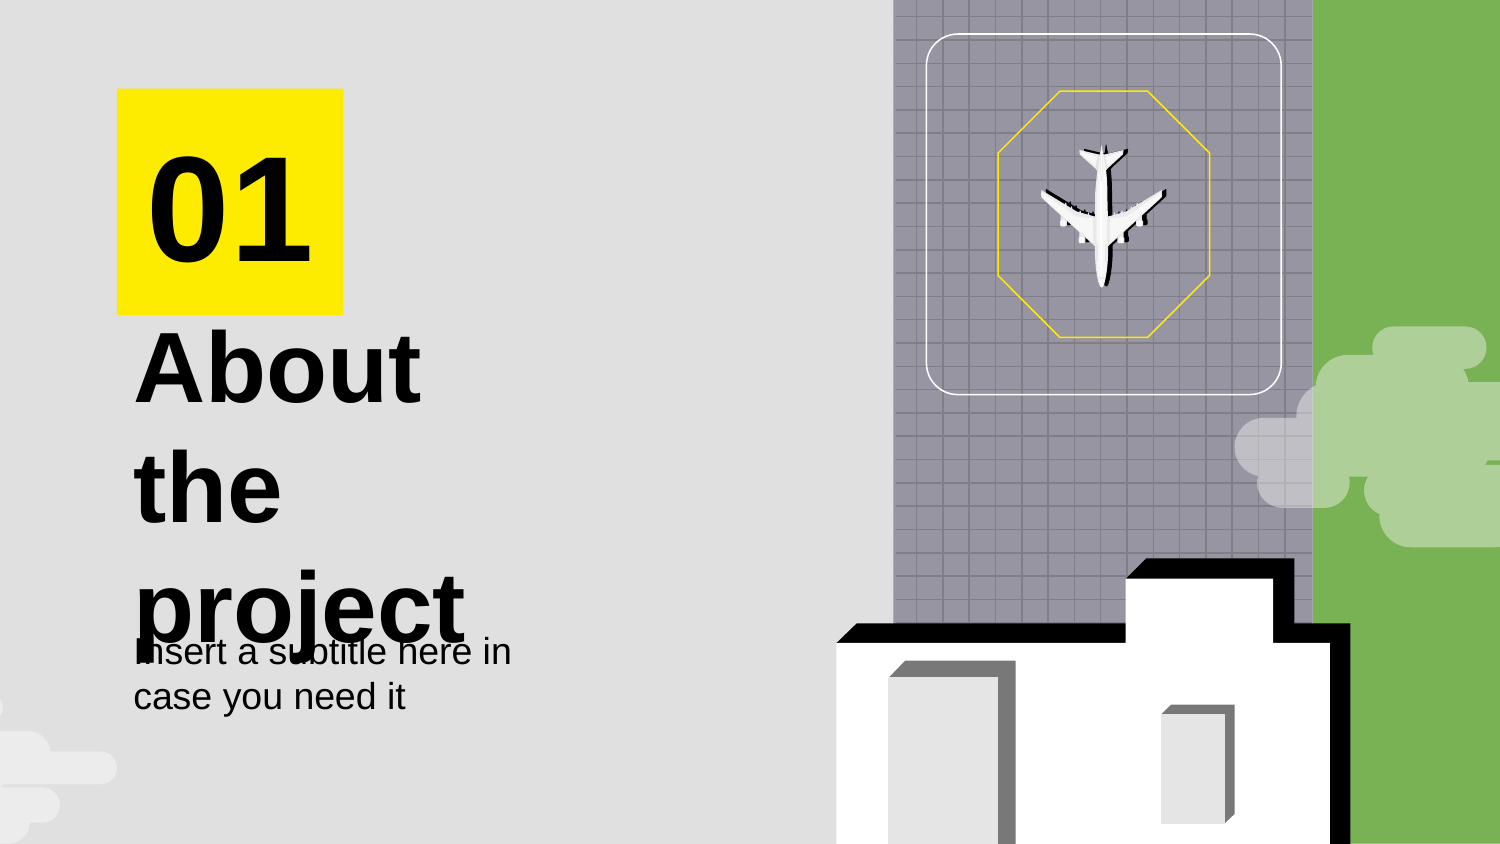

01

# About the project

Insert a subtitle here in case you need it